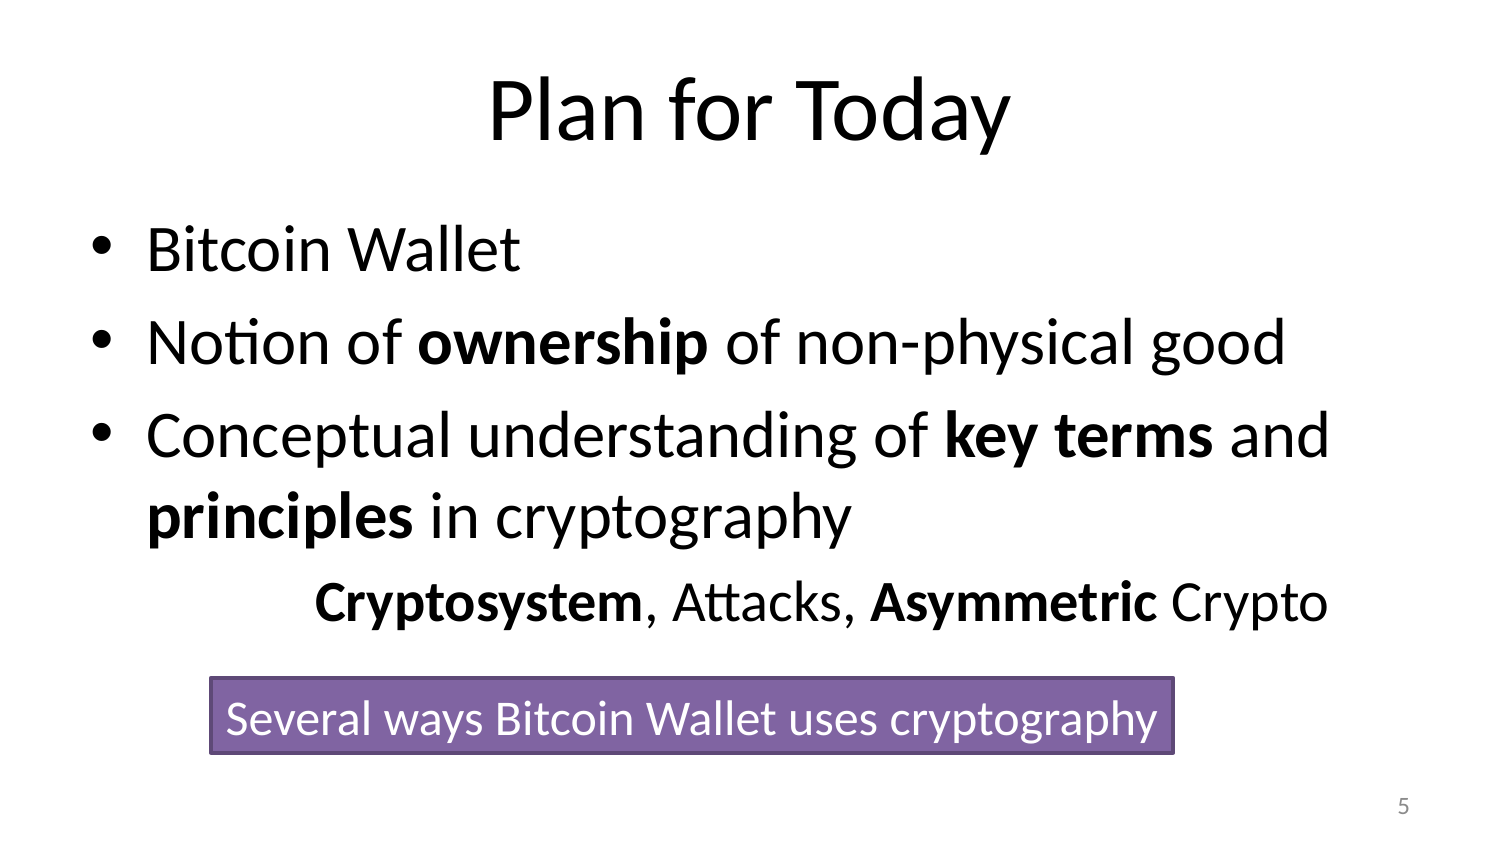

# Plan for Today
Bitcoin Wallet
Notion of ownership of non-physical good
Conceptual understanding of key terms and principles in cryptography
	Cryptosystem, Attacks, Asymmetric Crypto
Several ways Bitcoin Wallet uses cryptography
5